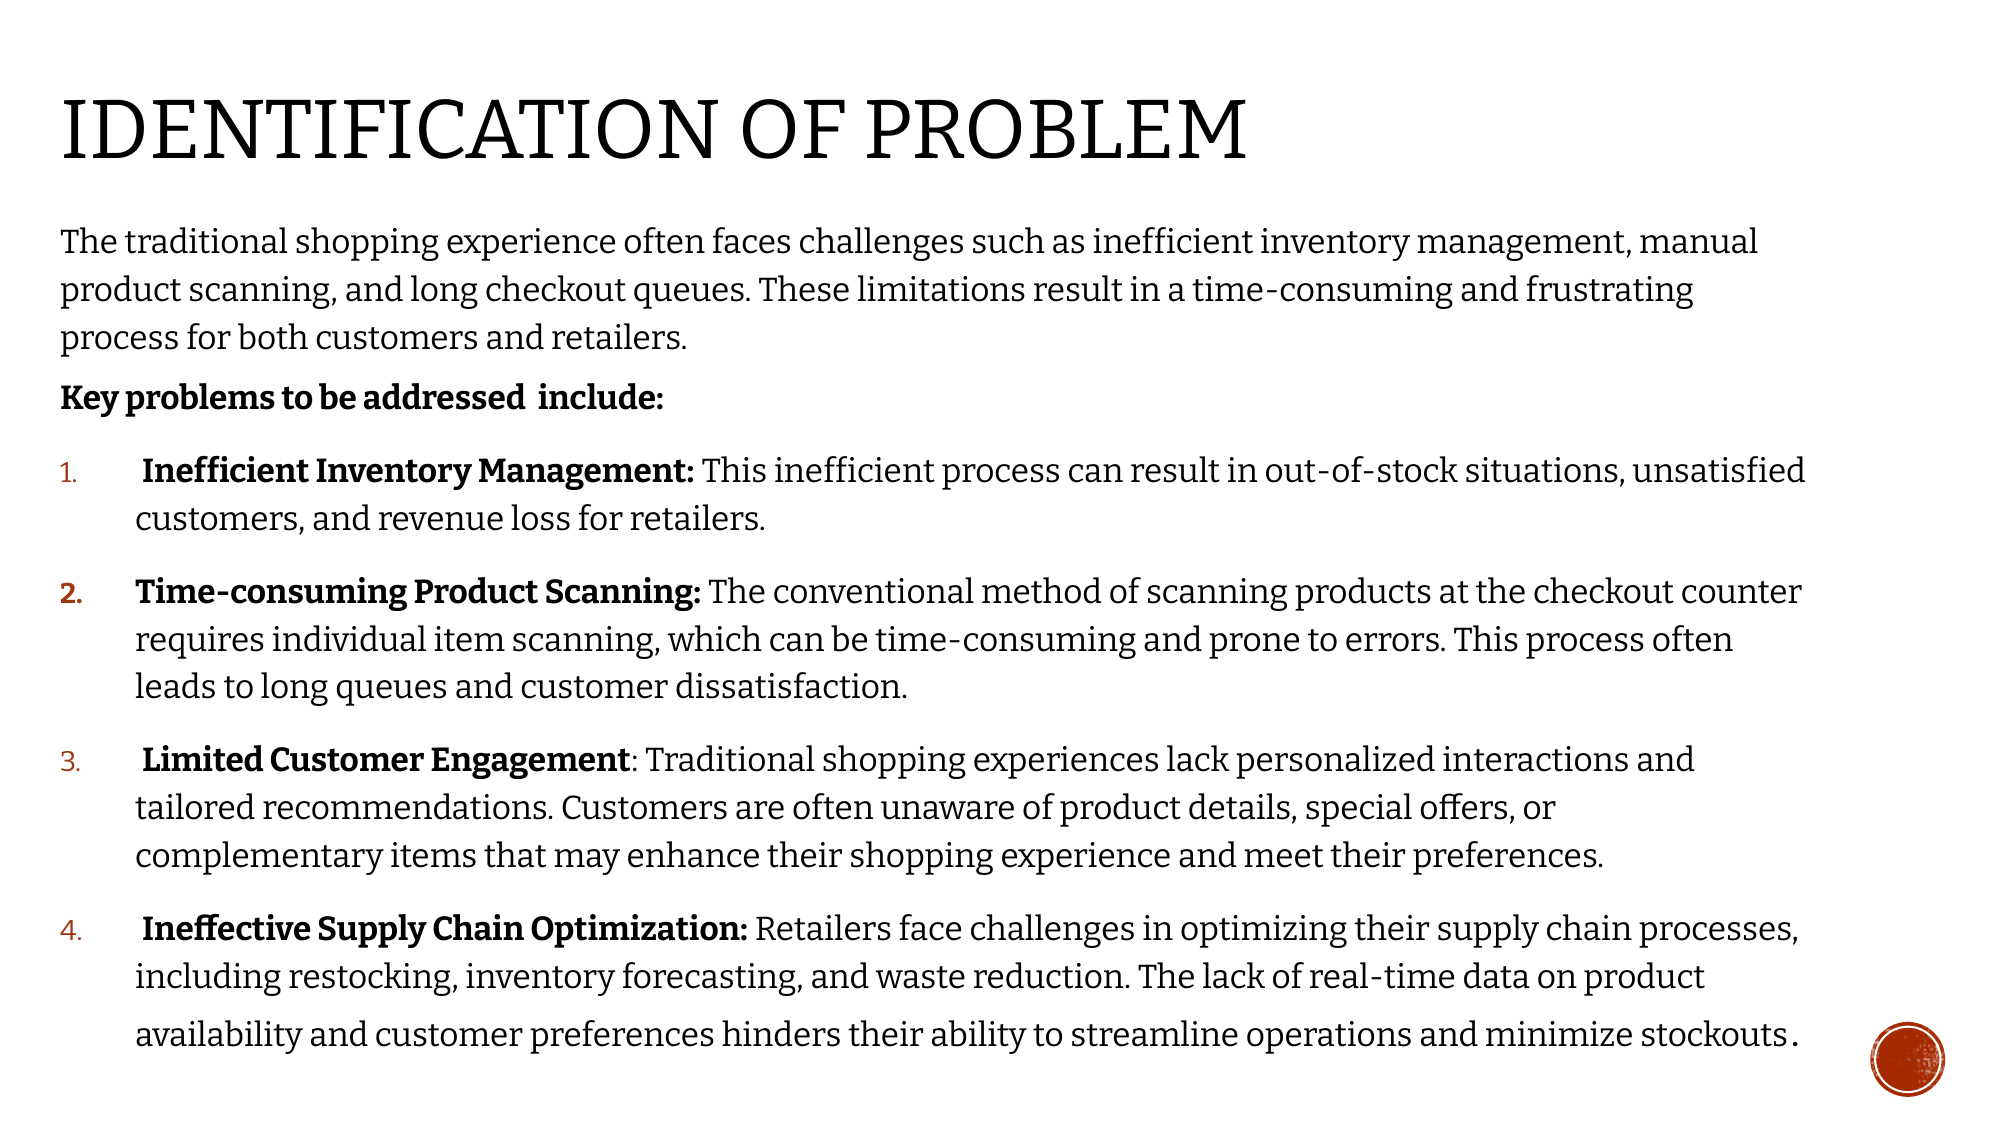

# Identification of problem
The traditional shopping experience often faces challenges such as inefficient inventory management, manual product scanning, and long checkout queues. These limitations result in a time-consuming and frustrating process for both customers and retailers.
Key problems to be addressed  include:
 Inefficient Inventory Management: This inefficient process can result in out-of-stock situations, unsatisfied customers, and revenue loss for retailers.
Time-consuming Product Scanning: The conventional method of scanning products at the checkout counter requires individual item scanning, which can be time-consuming and prone to errors. This process often leads to long queues and customer dissatisfaction.
 Limited Customer Engagement: Traditional shopping experiences lack personalized interactions and tailored recommendations. Customers are often unaware of product details, special offers, or complementary items that may enhance their shopping experience and meet their preferences.
 Ineffective Supply Chain Optimization: Retailers face challenges in optimizing their supply chain processes, including restocking, inventory forecasting, and waste reduction. The lack of real-time data on product availability and customer preferences hinders their ability to streamline operations and minimize stockouts.